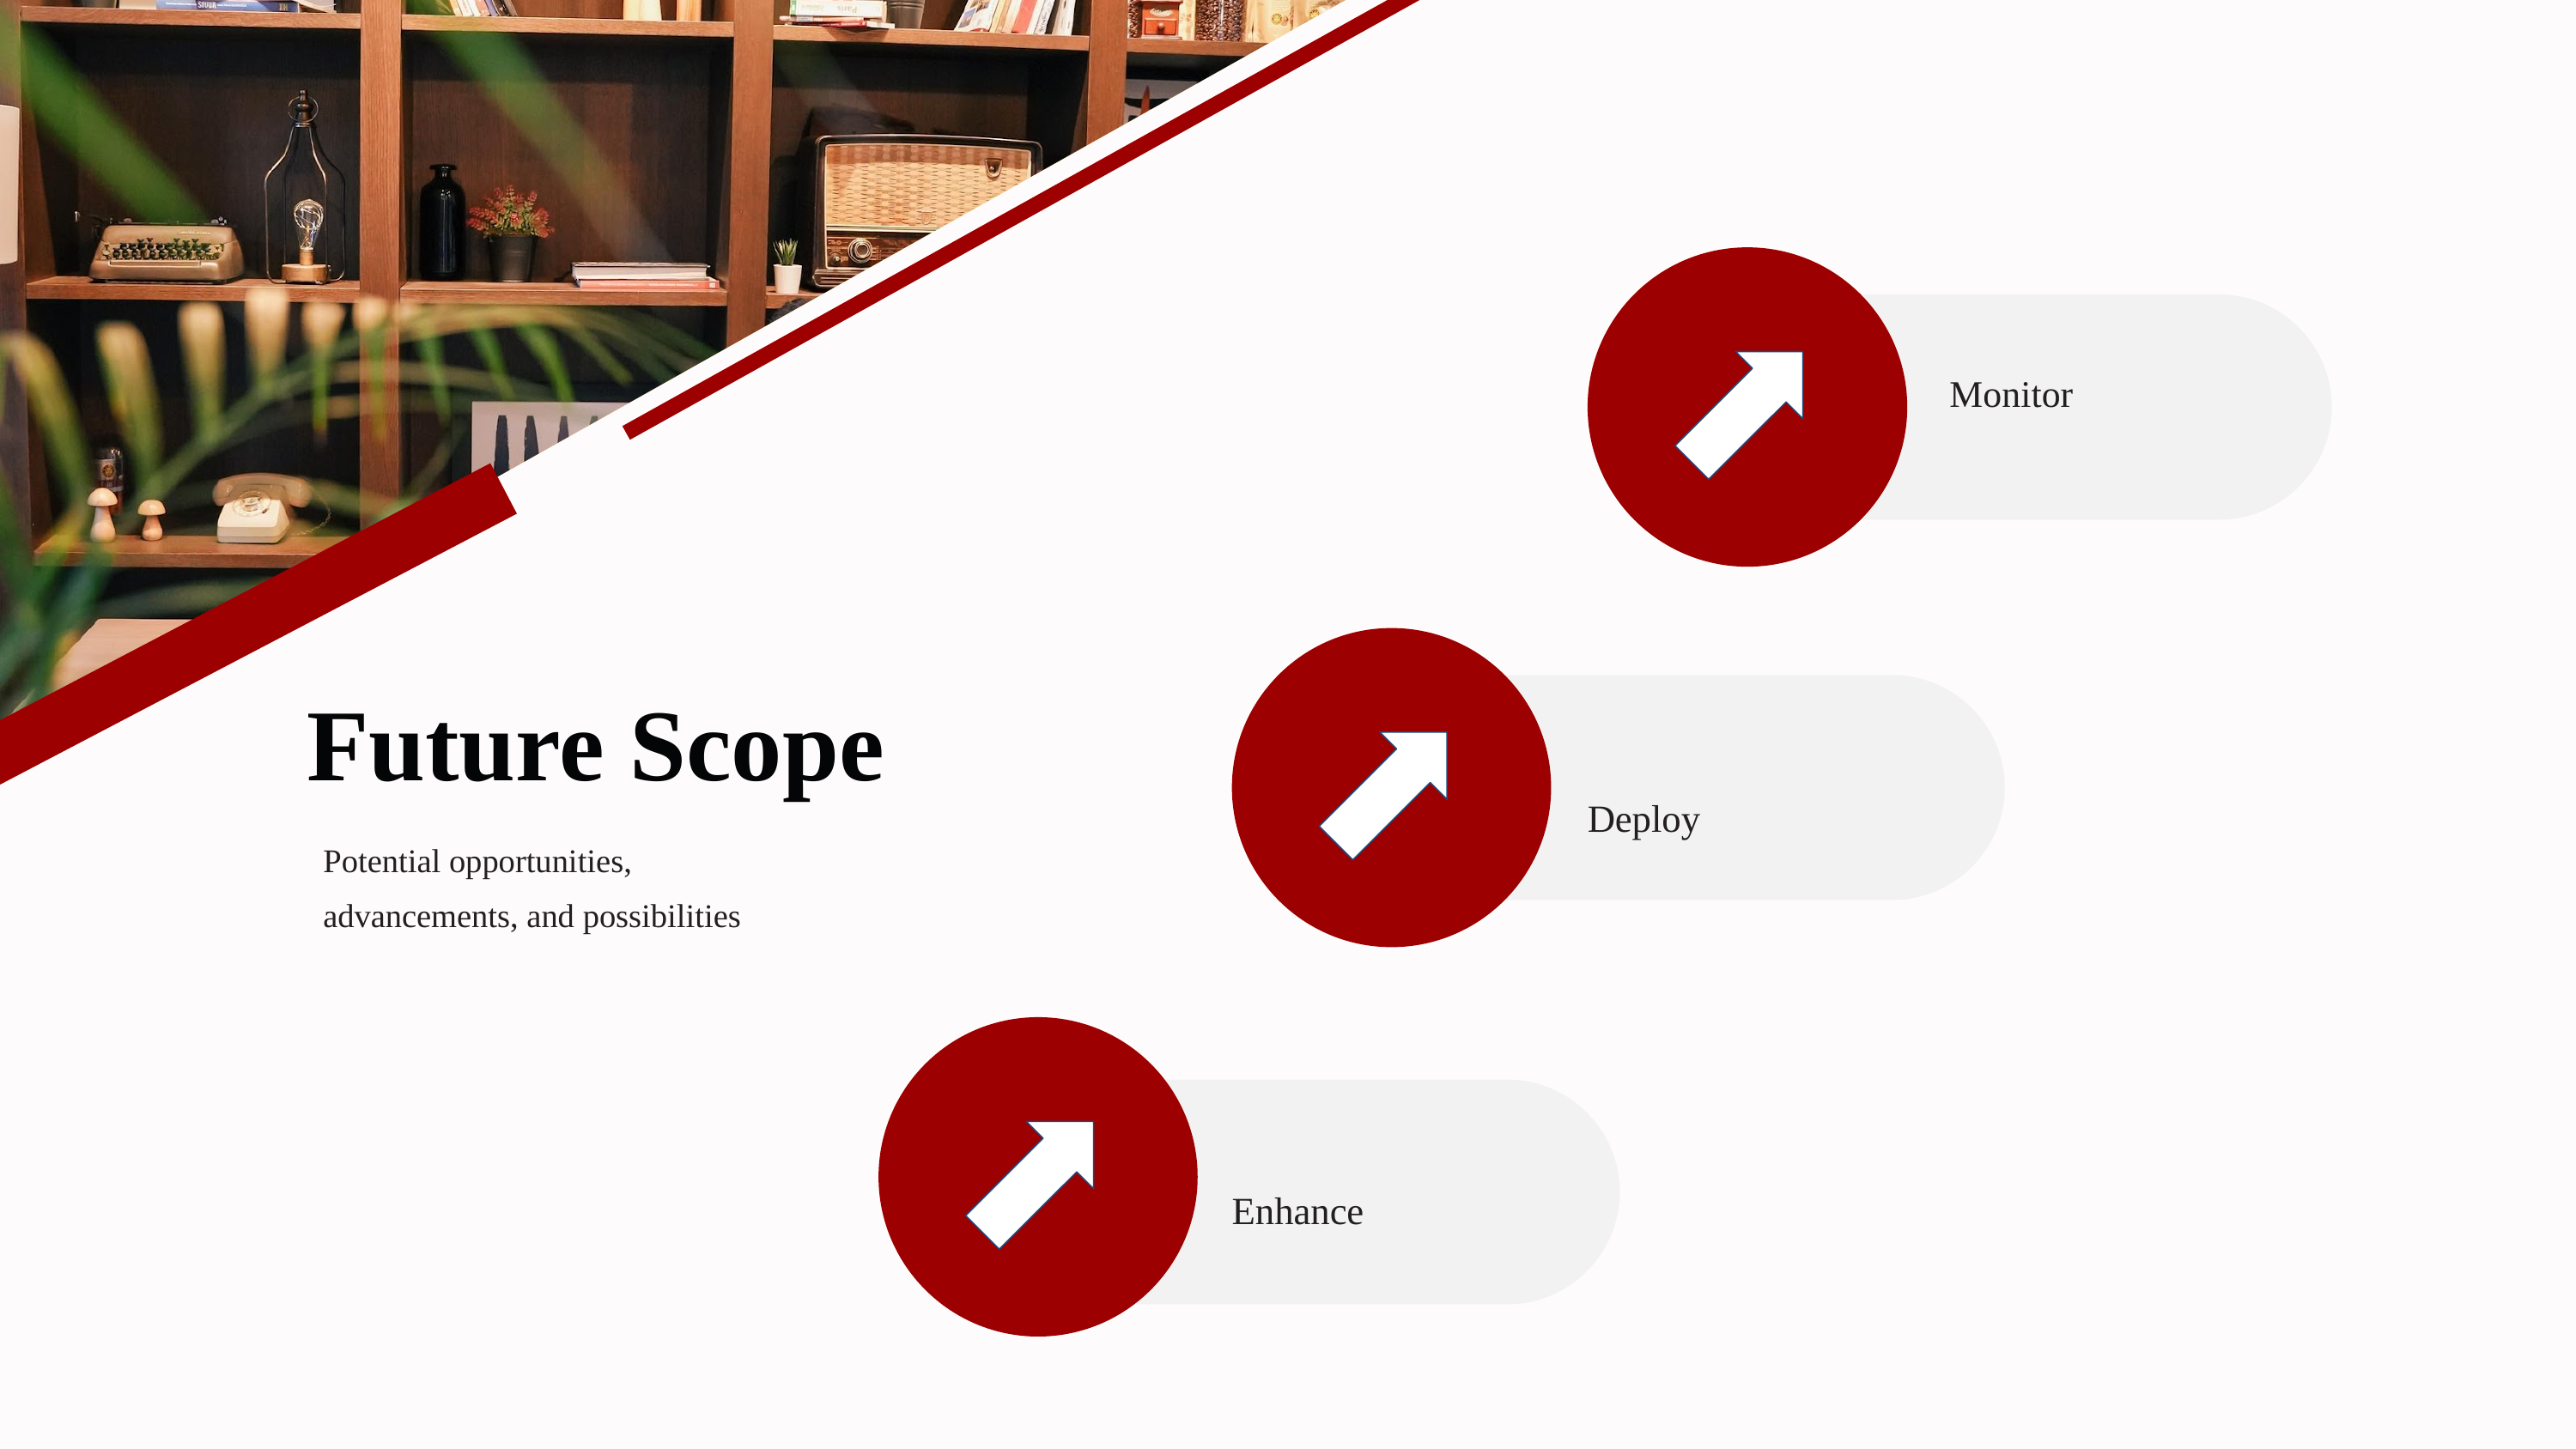

Monitor

Future Scope

Deploy
Potential opportunities, advancements, and possibilities

Enhance